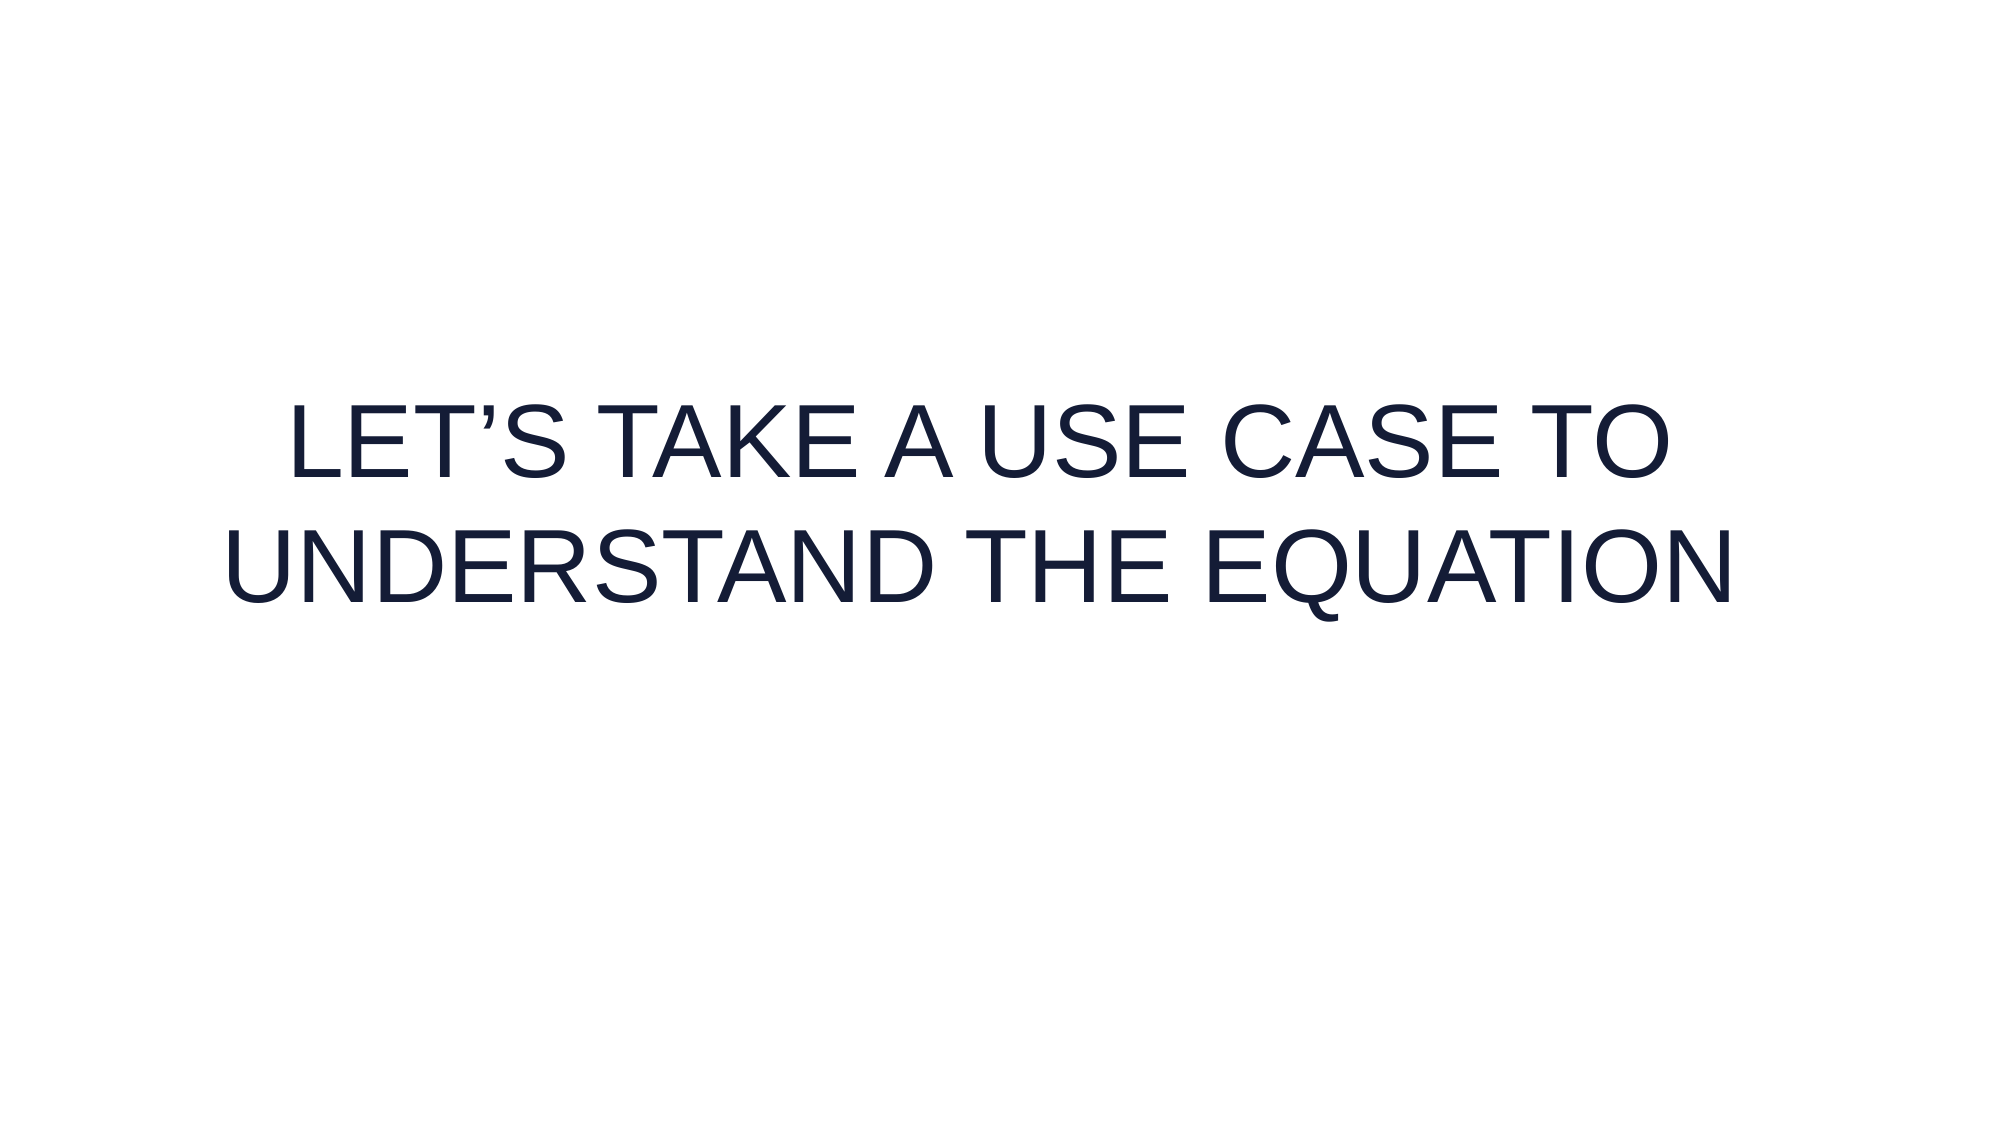

LET’S TAKE A USE CASE TO UNDERSTAND THE EQUATION